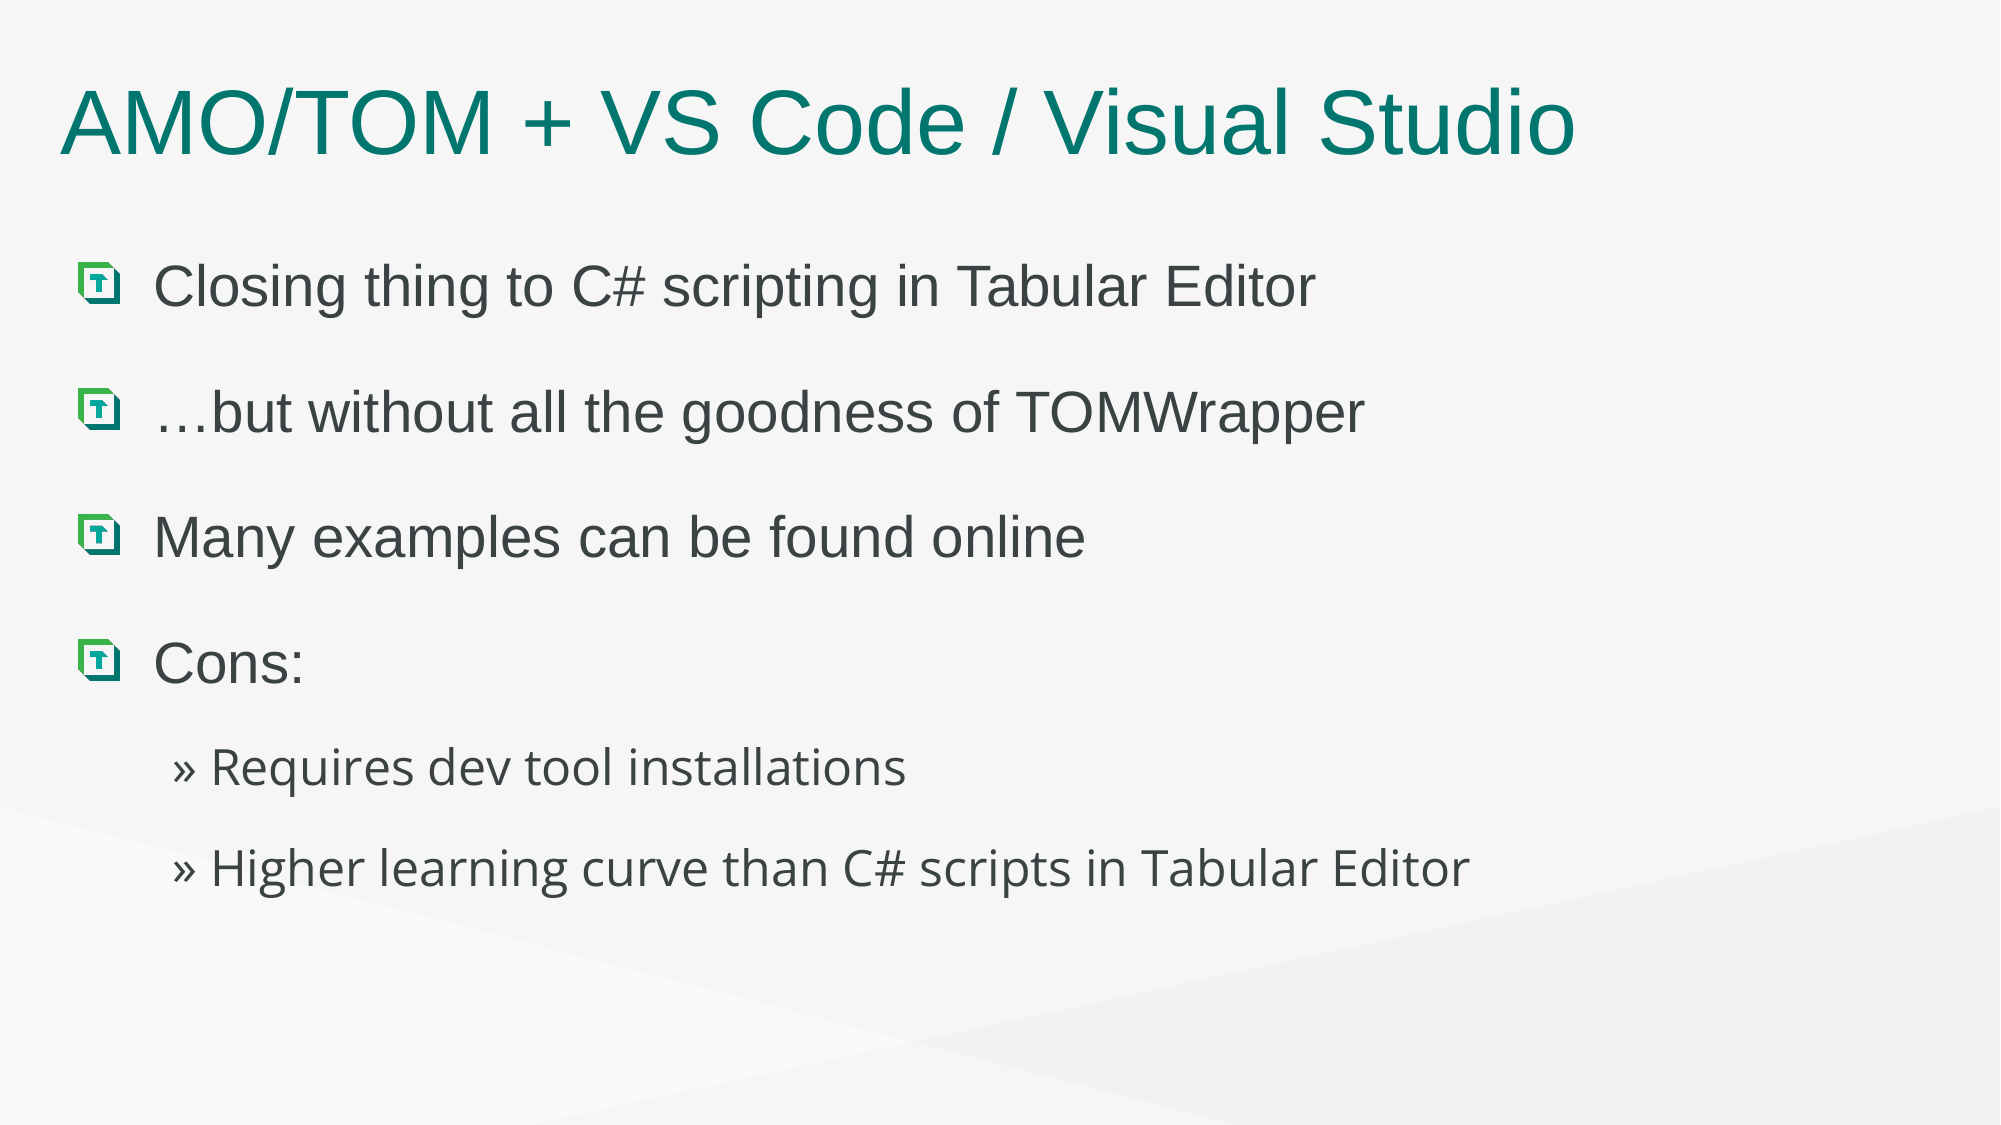

# AMO/TOM + VS Code / Visual Studio
Closing thing to C# scripting in Tabular Editor
…but without all the goodness of TOMWrapper
Many examples can be found online
Cons:
Requires dev tool installations
Higher learning curve than C# scripts in Tabular Editor